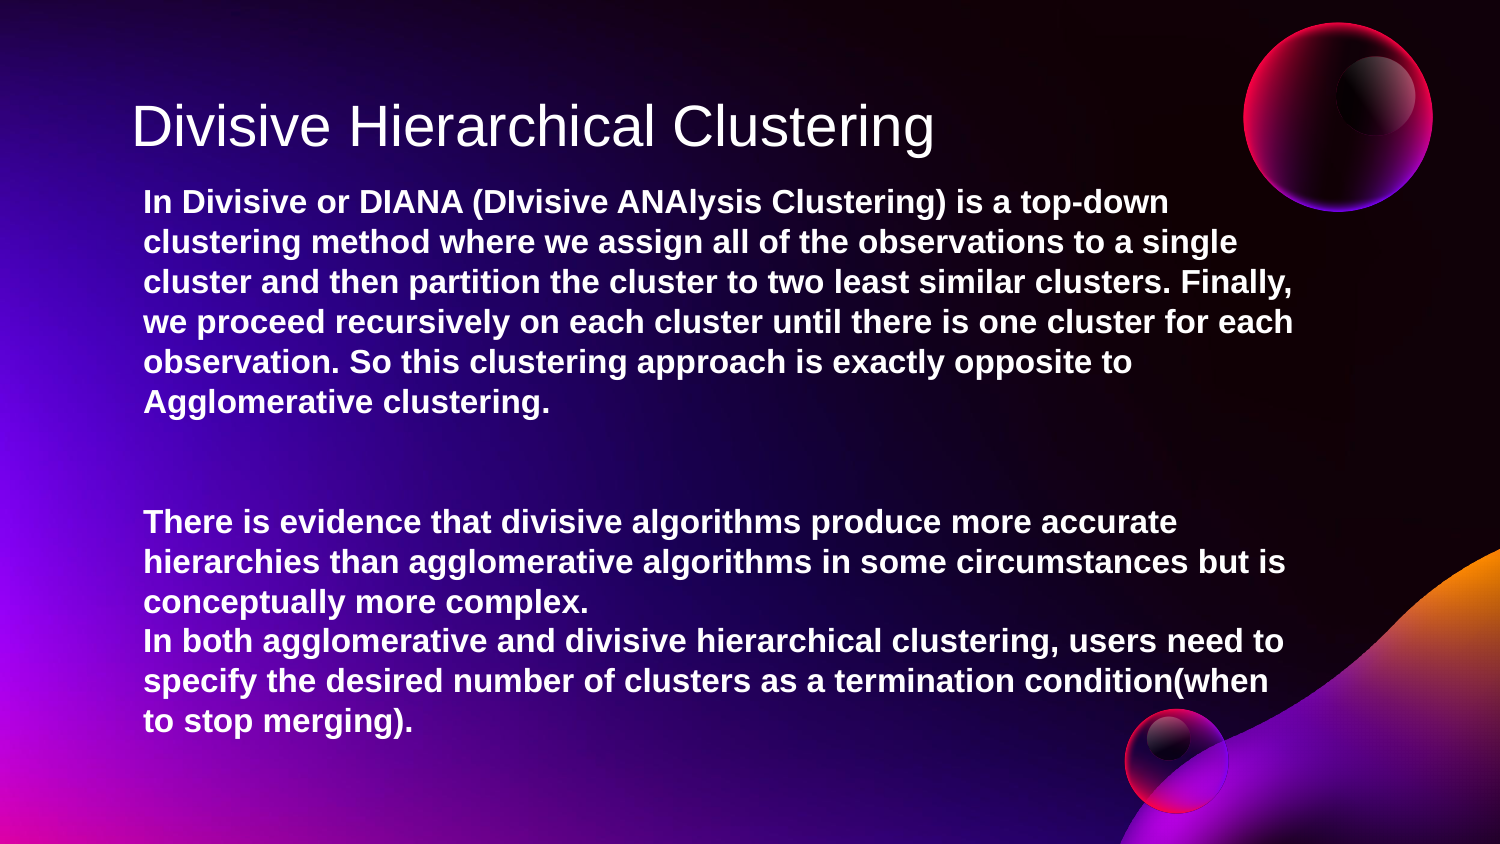

# Divisive Hierarchical Clustering
In Divisive or DIANA (DIvisive ANAlysis Clustering) is a top-down clustering method where we assign all of the observations to a single cluster and then partition the cluster to two least similar clusters. Finally, we proceed recursively on each cluster until there is one cluster for each observation. So this clustering approach is exactly opposite to Agglomerative clustering.

There is evidence that divisive algorithms produce more accurate hierarchies than agglomerative algorithms in some circumstances but is conceptually more complex.
In both agglomerative and divisive hierarchical clustering, users need to specify the desired number of clusters as a termination condition(when to stop merging).